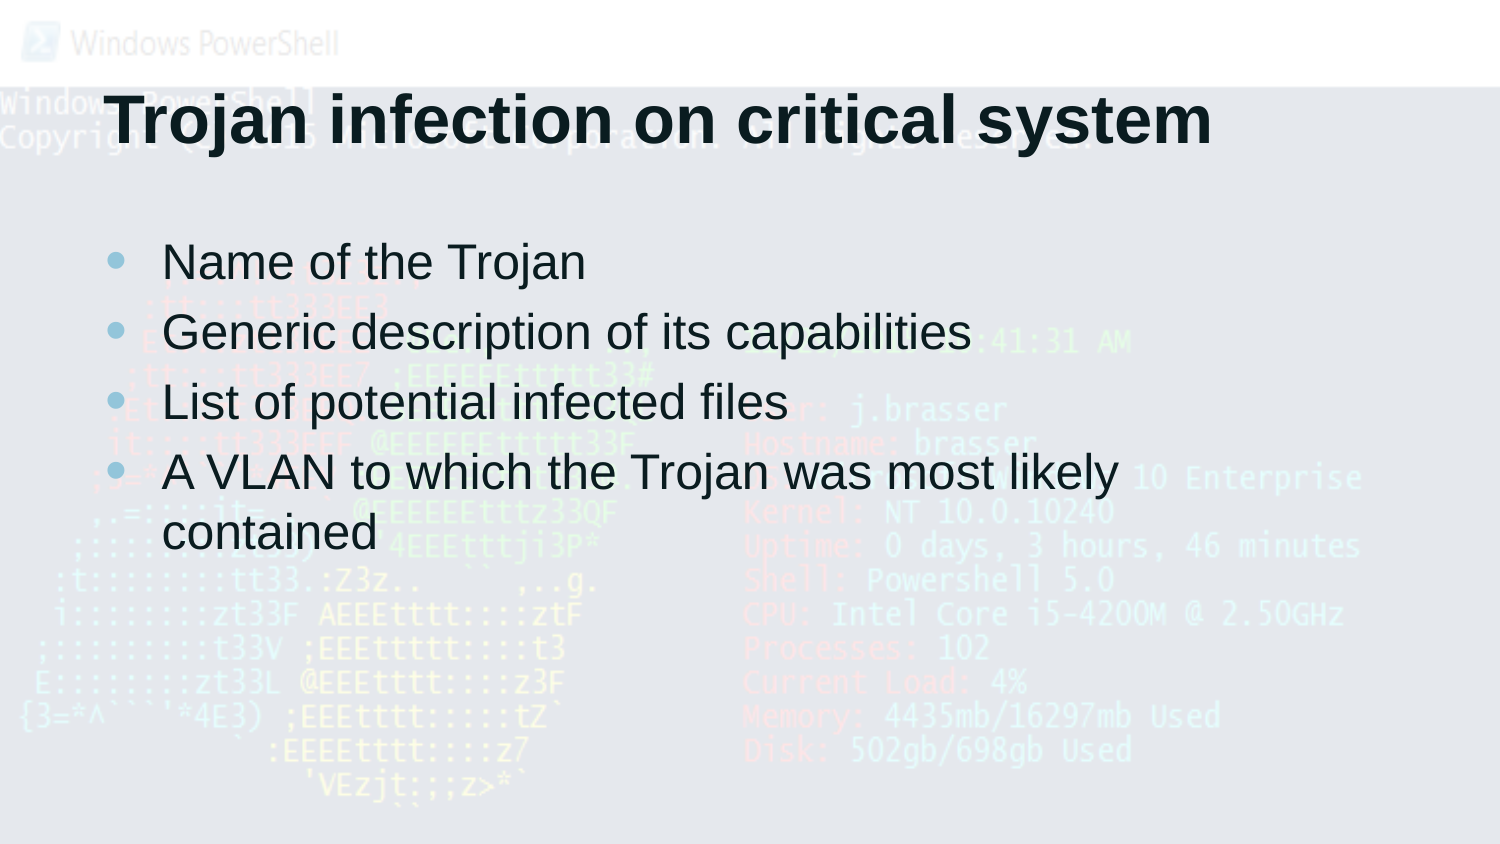

# Trojan infection on critical system
Name of the Trojan
Generic description of its capabilities
List of potential infected files
A VLAN to which the Trojan was most likely contained